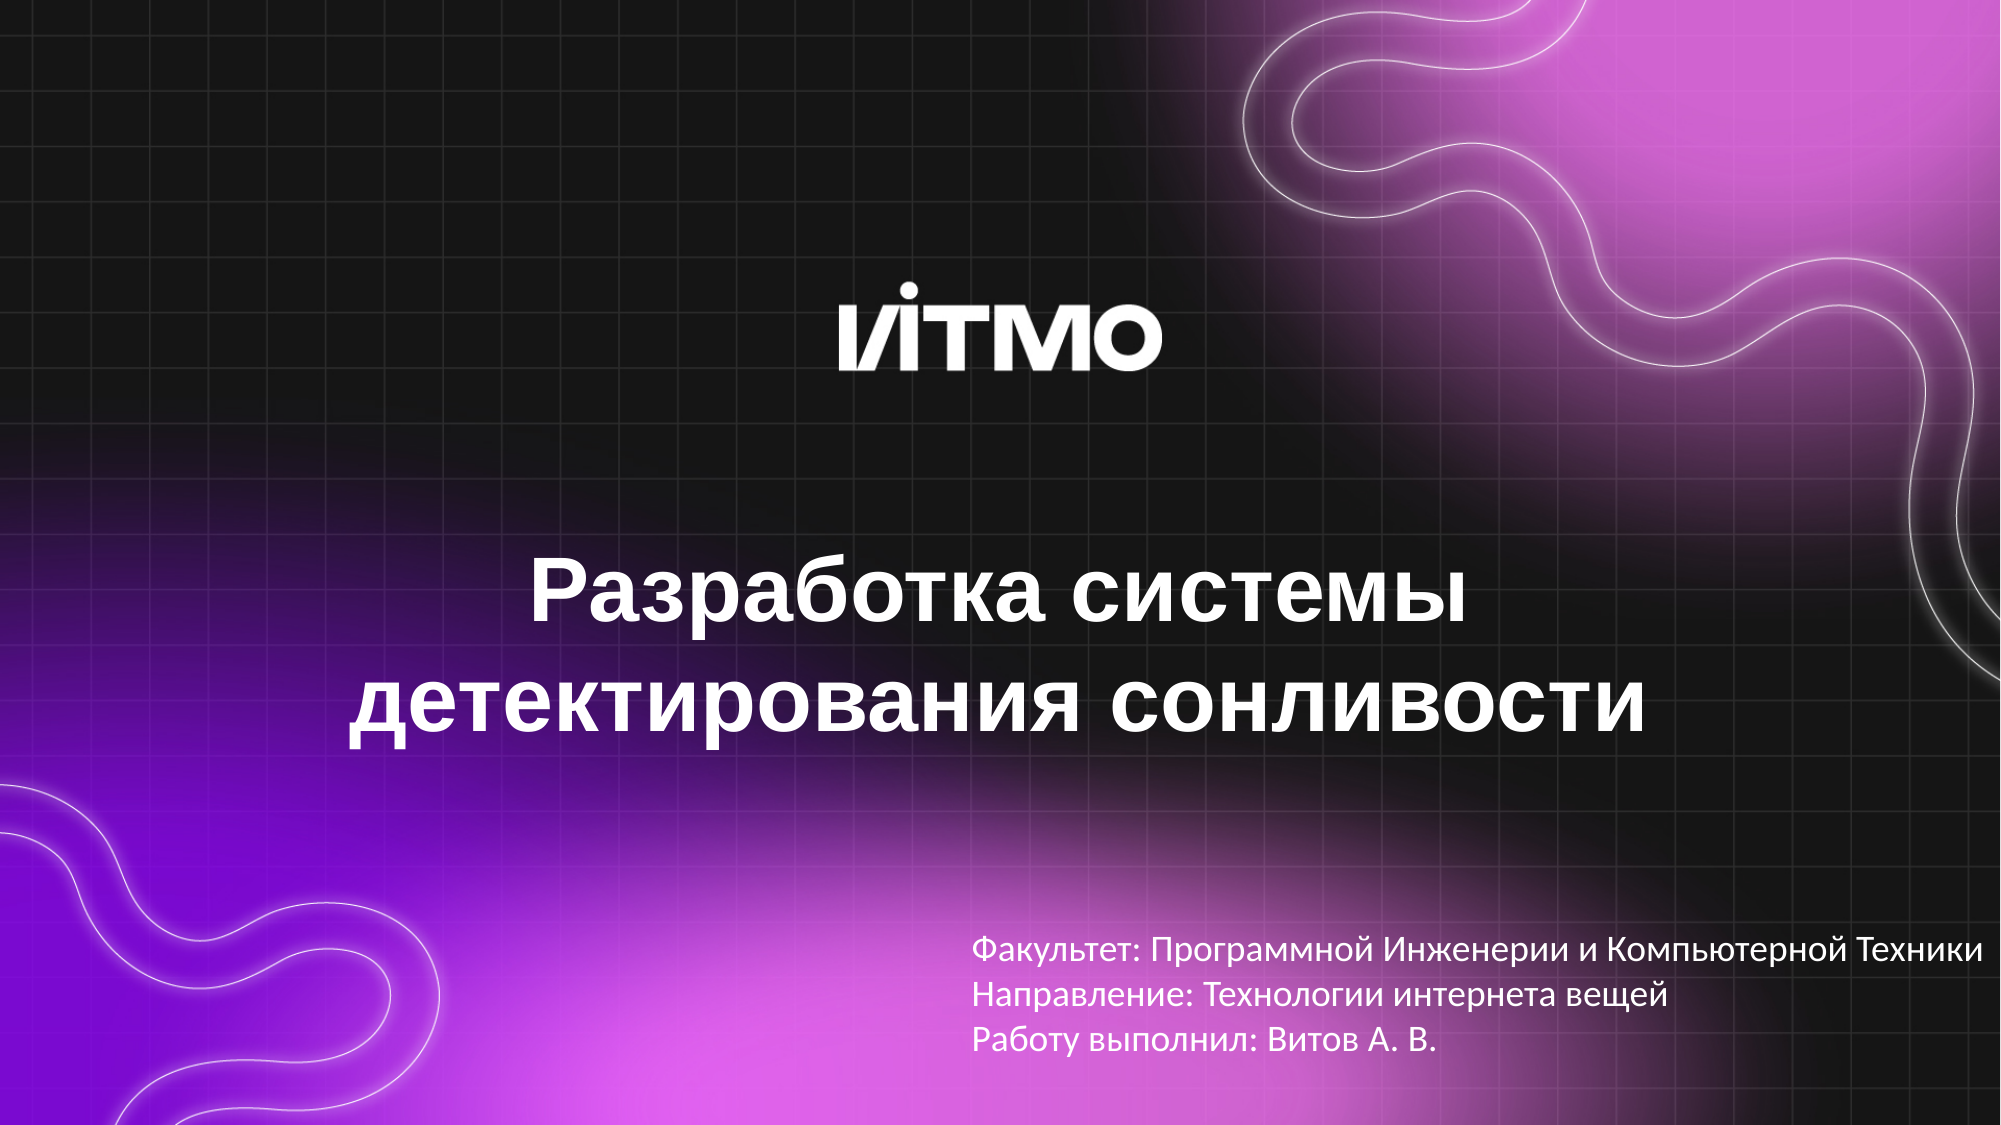

# Разработка системы детектирования сонливости
Факультет: Программной Инженерии и Компьютерной Техники
Направление: Технологии интернета вещей
Работу выполнил: Витов А. В.